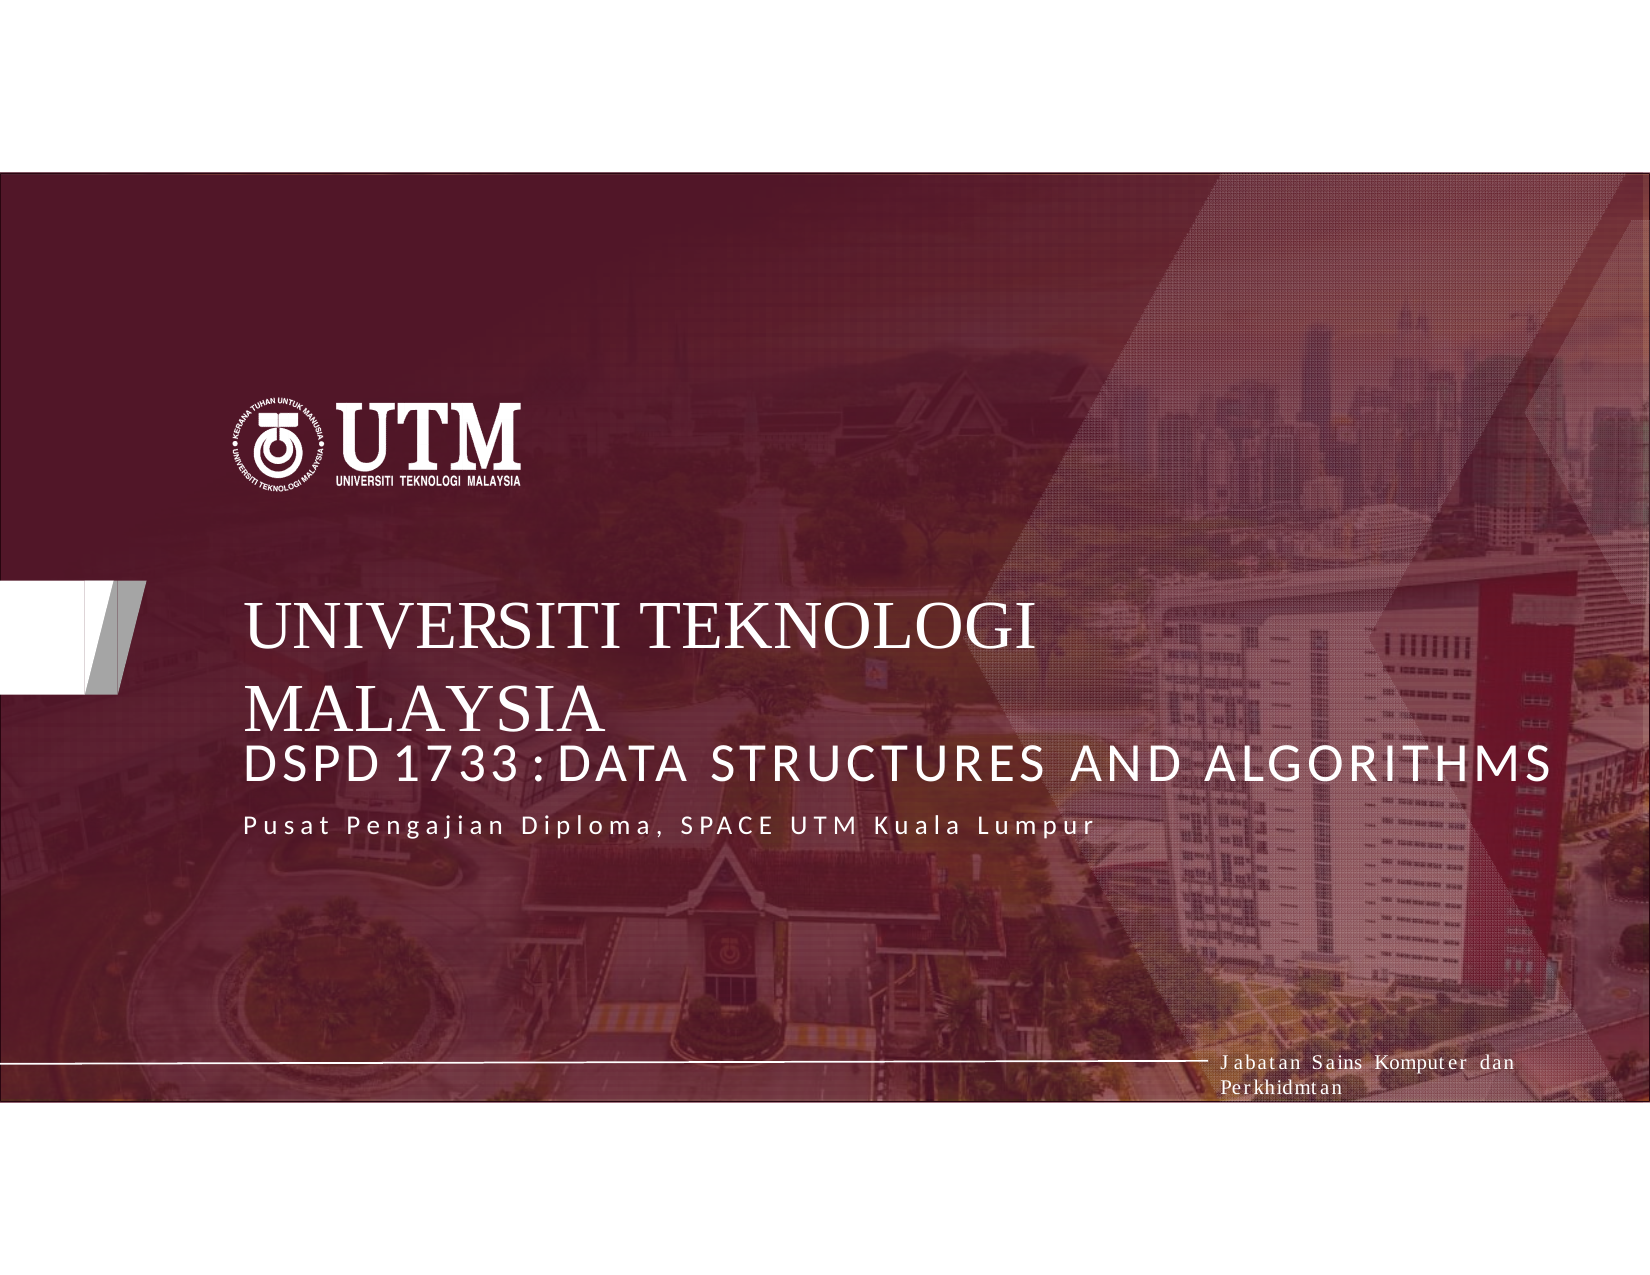

UNIVERSITI TEKNOLOGI MALAYSIA

DSPD 1733 :	DATA	STRUCTURES	AND	ALGORITHMS
P u s a t   P e n g a j i a n   D i p l o m a ,   S PA C E   U T M   K u a l a   L u m p u r
Jabatan  Sains  Komputer  dan  Perkhidmtan